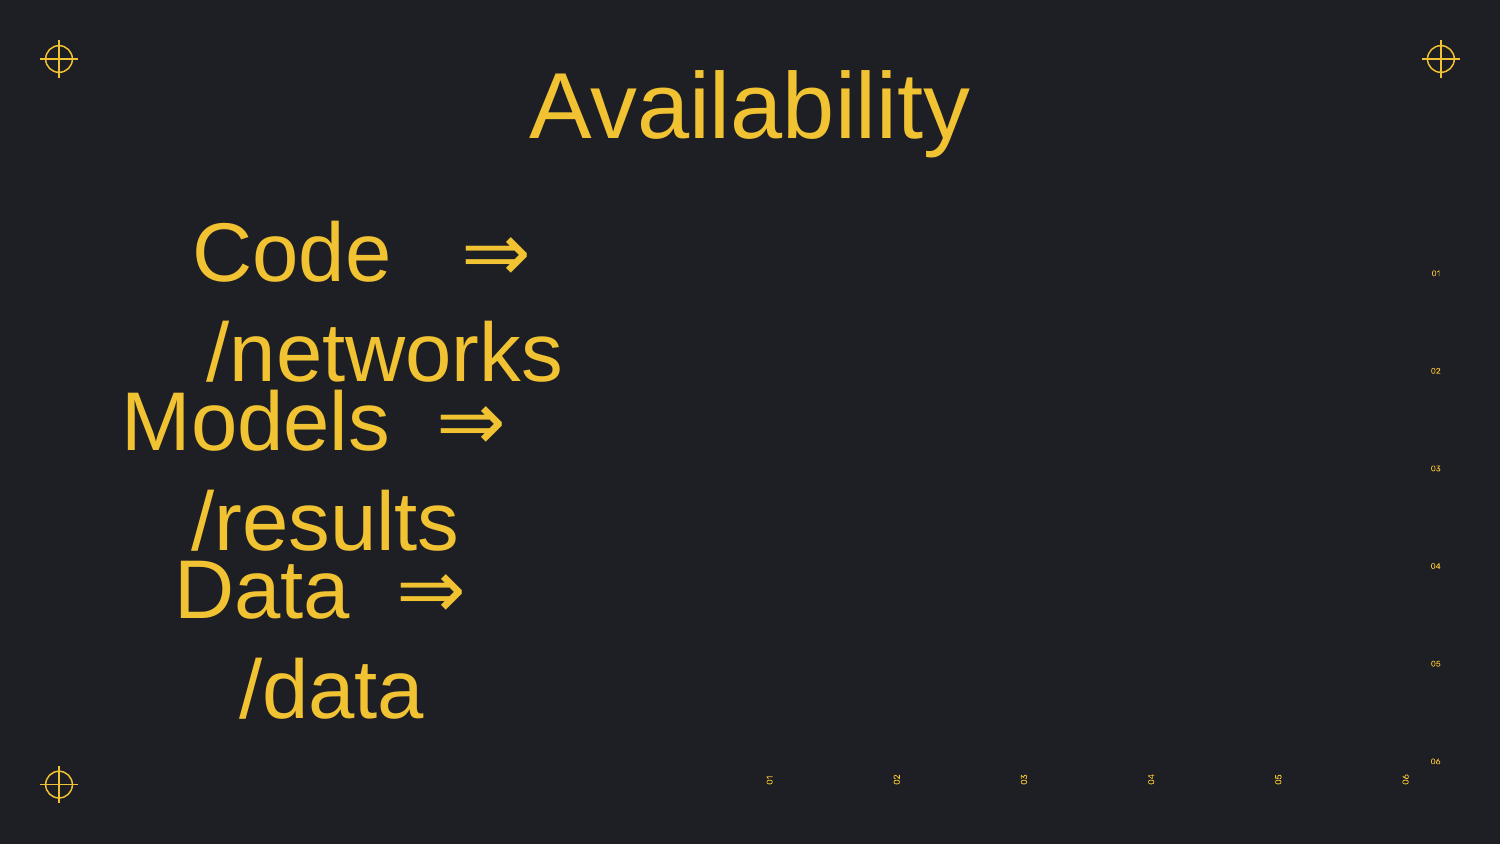

Availability
Code   ⇒   /networks
Models  ⇒  /results
Data  ⇒  /data